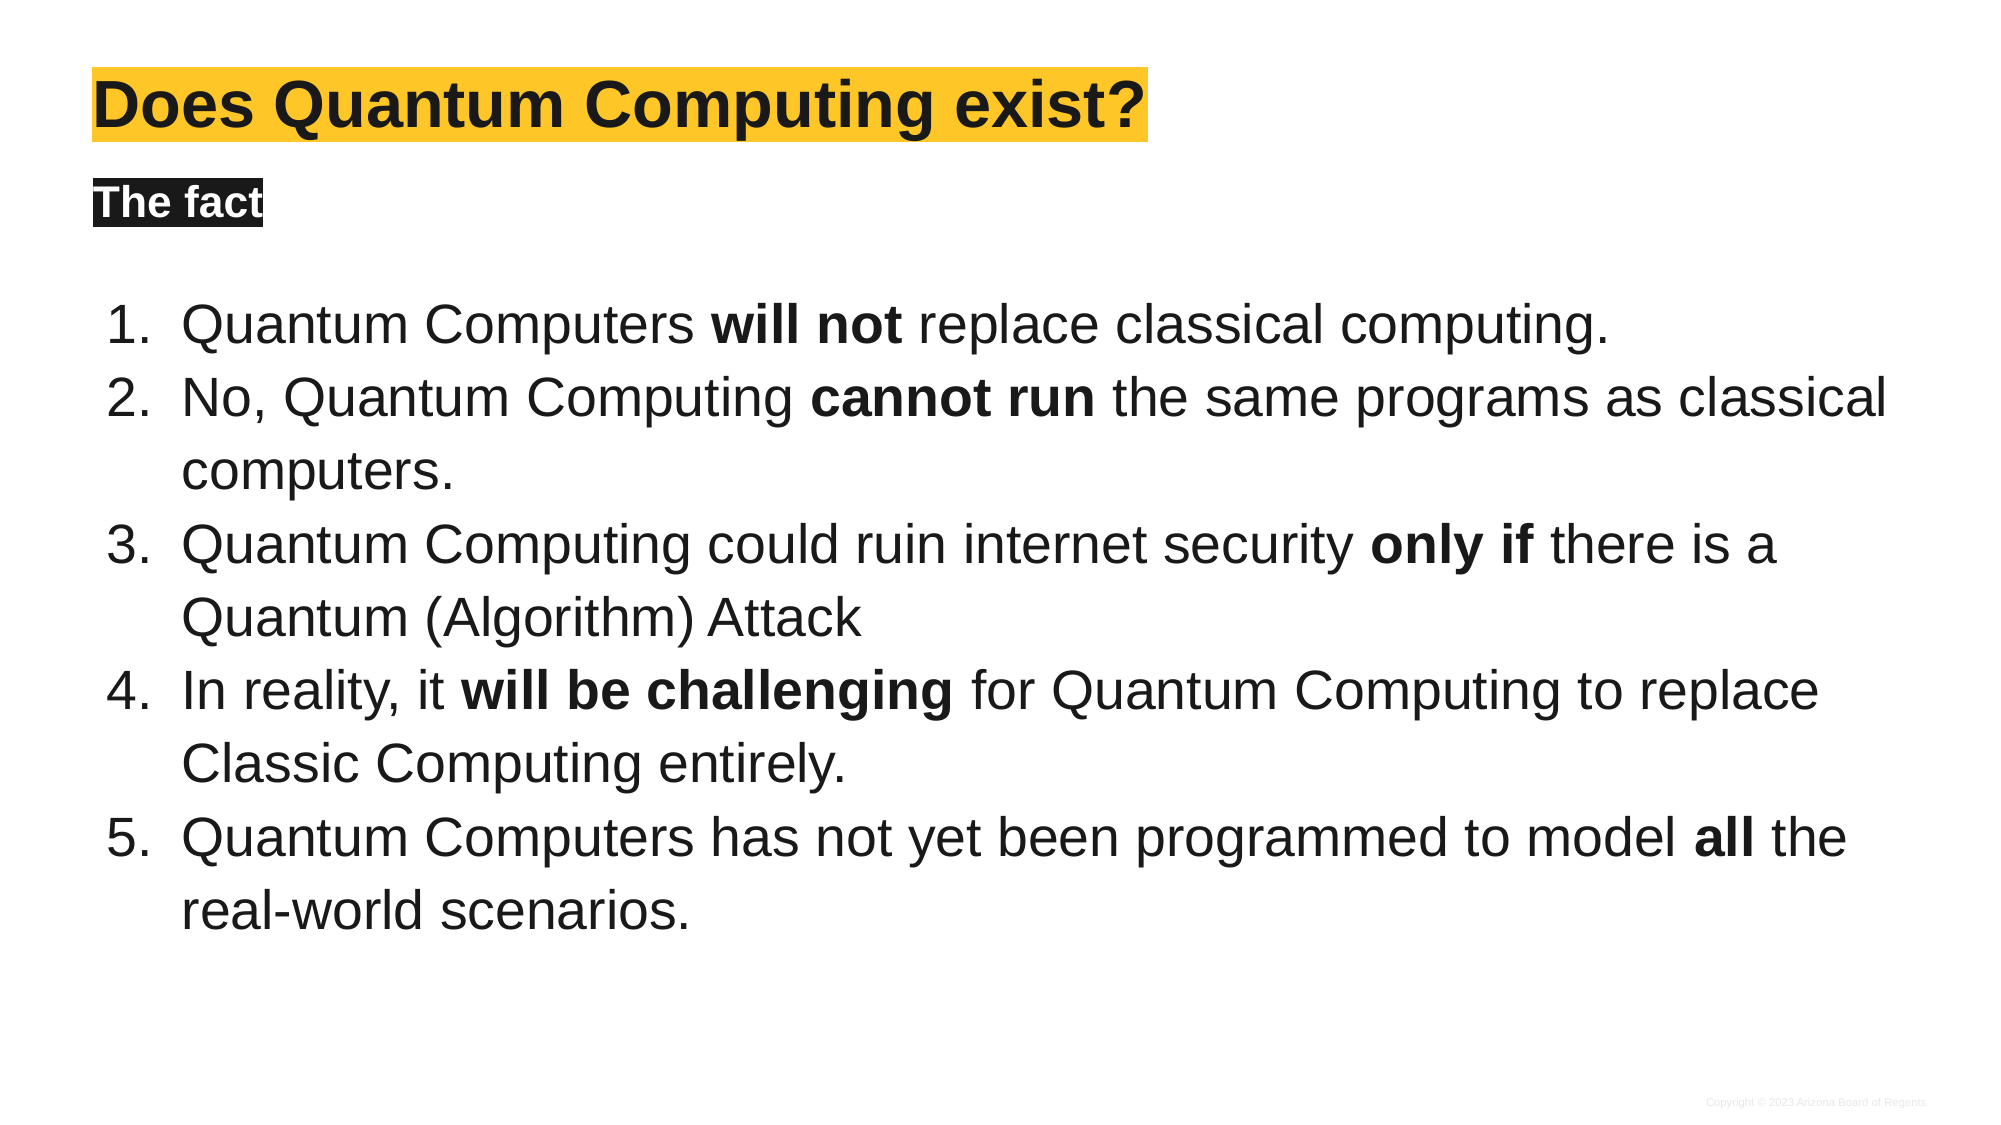

# Does Quantum Computing exist?
The fact
Quantum Computers will not replace classical computing.
No, Quantum Computing cannot run the same programs as classical computers.
Quantum Computing could ruin internet security only if there is a Quantum (Algorithm) Attack
In reality, it will be challenging for Quantum Computing to replace Classic Computing entirely.
Quantum Computers has not yet been programmed to model all the real-world scenarios.